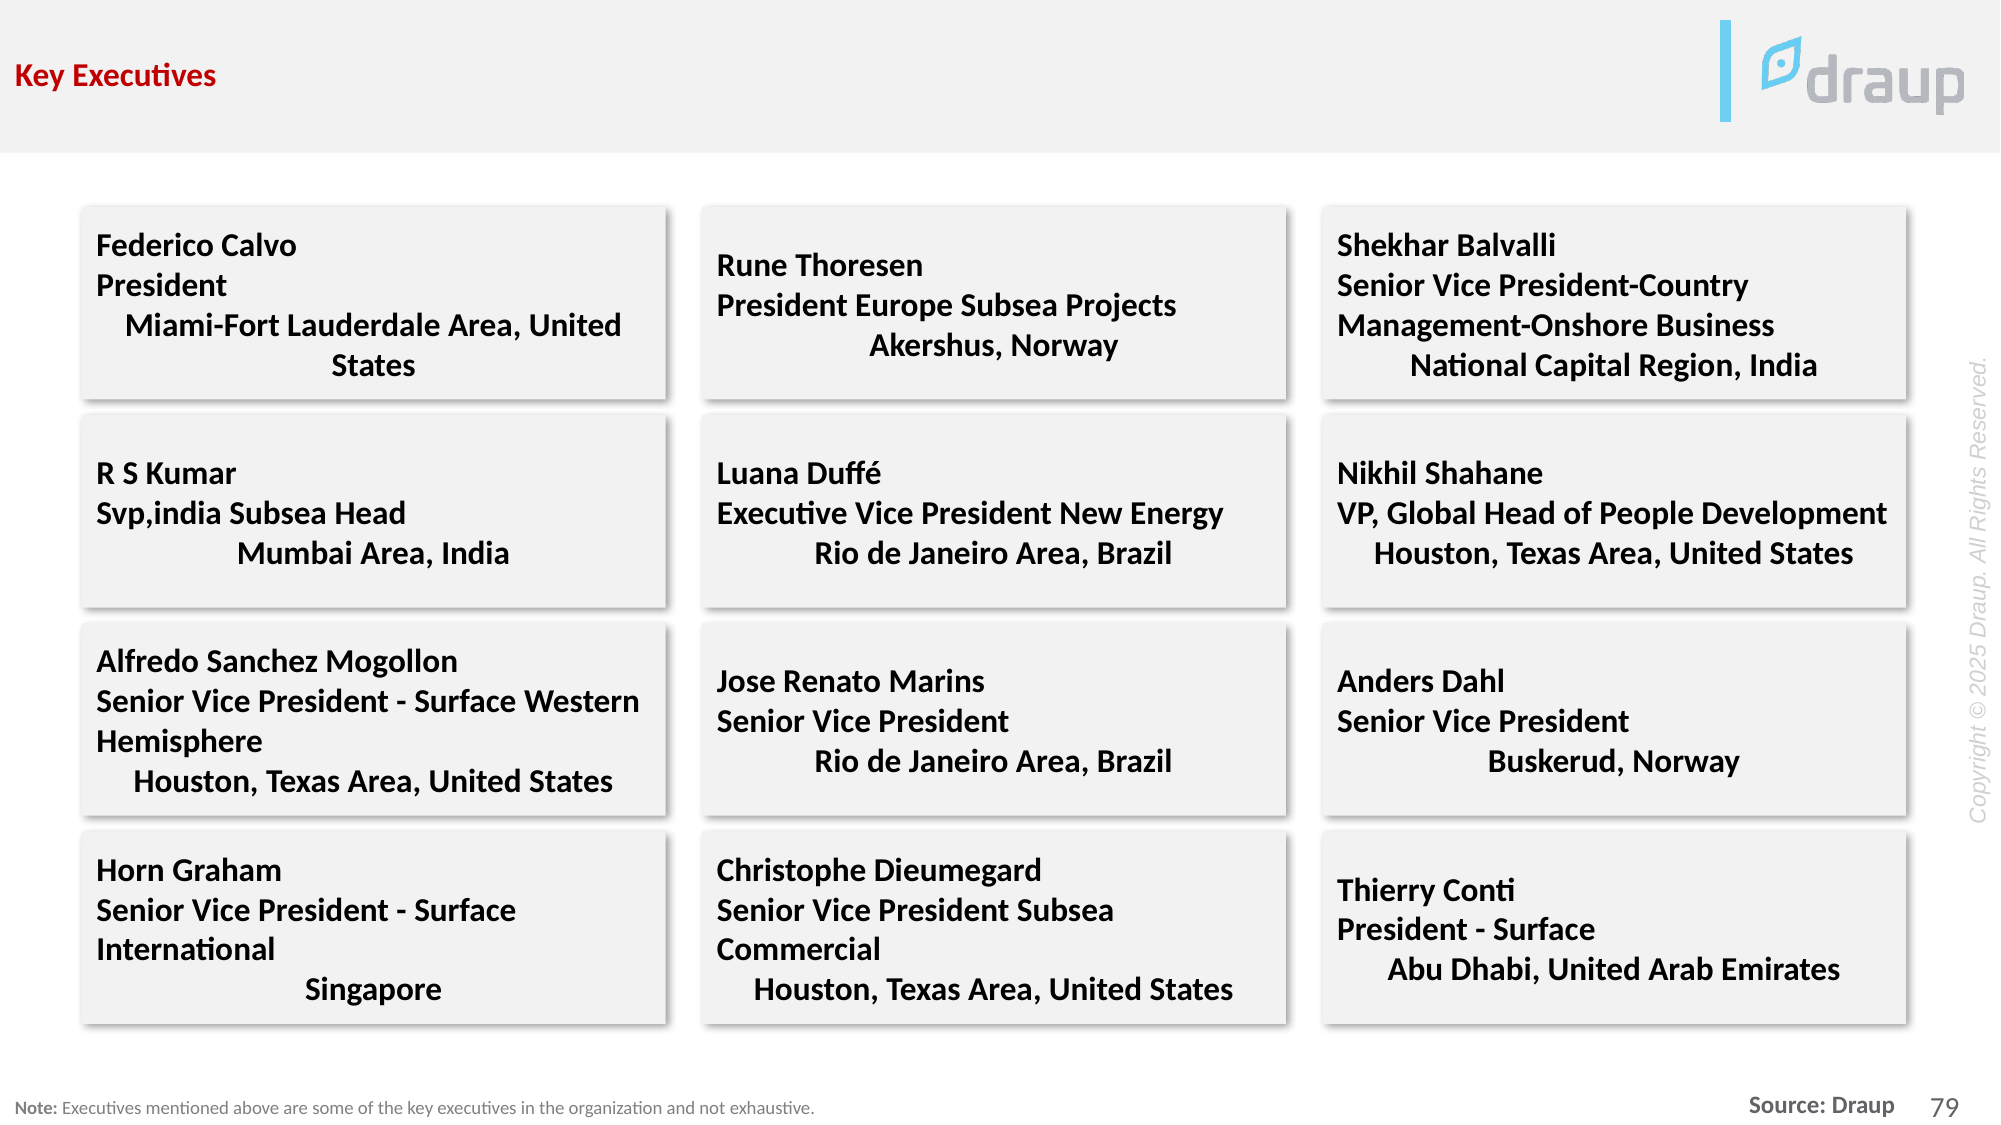

Key Executives
Federico Calvo
President
Miami-Fort Lauderdale Area, United States
Rune Thoresen
President Europe Subsea Projects
Akershus, Norway
Shekhar Balvalli
Senior Vice President-Country Management-Onshore Business
National Capital Region, India
R S Kumar
Svp,india Subsea Head
Mumbai Area, India
Luana Duffé
Executive Vice President New Energy
Rio de Janeiro Area, Brazil
Nikhil Shahane
VP, Global Head of People Development
Houston, Texas Area, United States
Alfredo Sanchez Mogollon
Senior Vice President - Surface Western Hemisphere
Houston, Texas Area, United States
Jose Renato Marins
Senior Vice President
Rio de Janeiro Area, Brazil
Anders Dahl
Senior Vice President
Buskerud, Norway
Horn Graham
Senior Vice President - Surface International
Singapore
Christophe Dieumegard
Senior Vice President Subsea Commercial
Houston, Texas Area, United States
Thierry Conti
President - Surface
Abu Dhabi, United Arab Emirates
Note: Executives mentioned above are some of the key executives in the organization and not exhaustive.